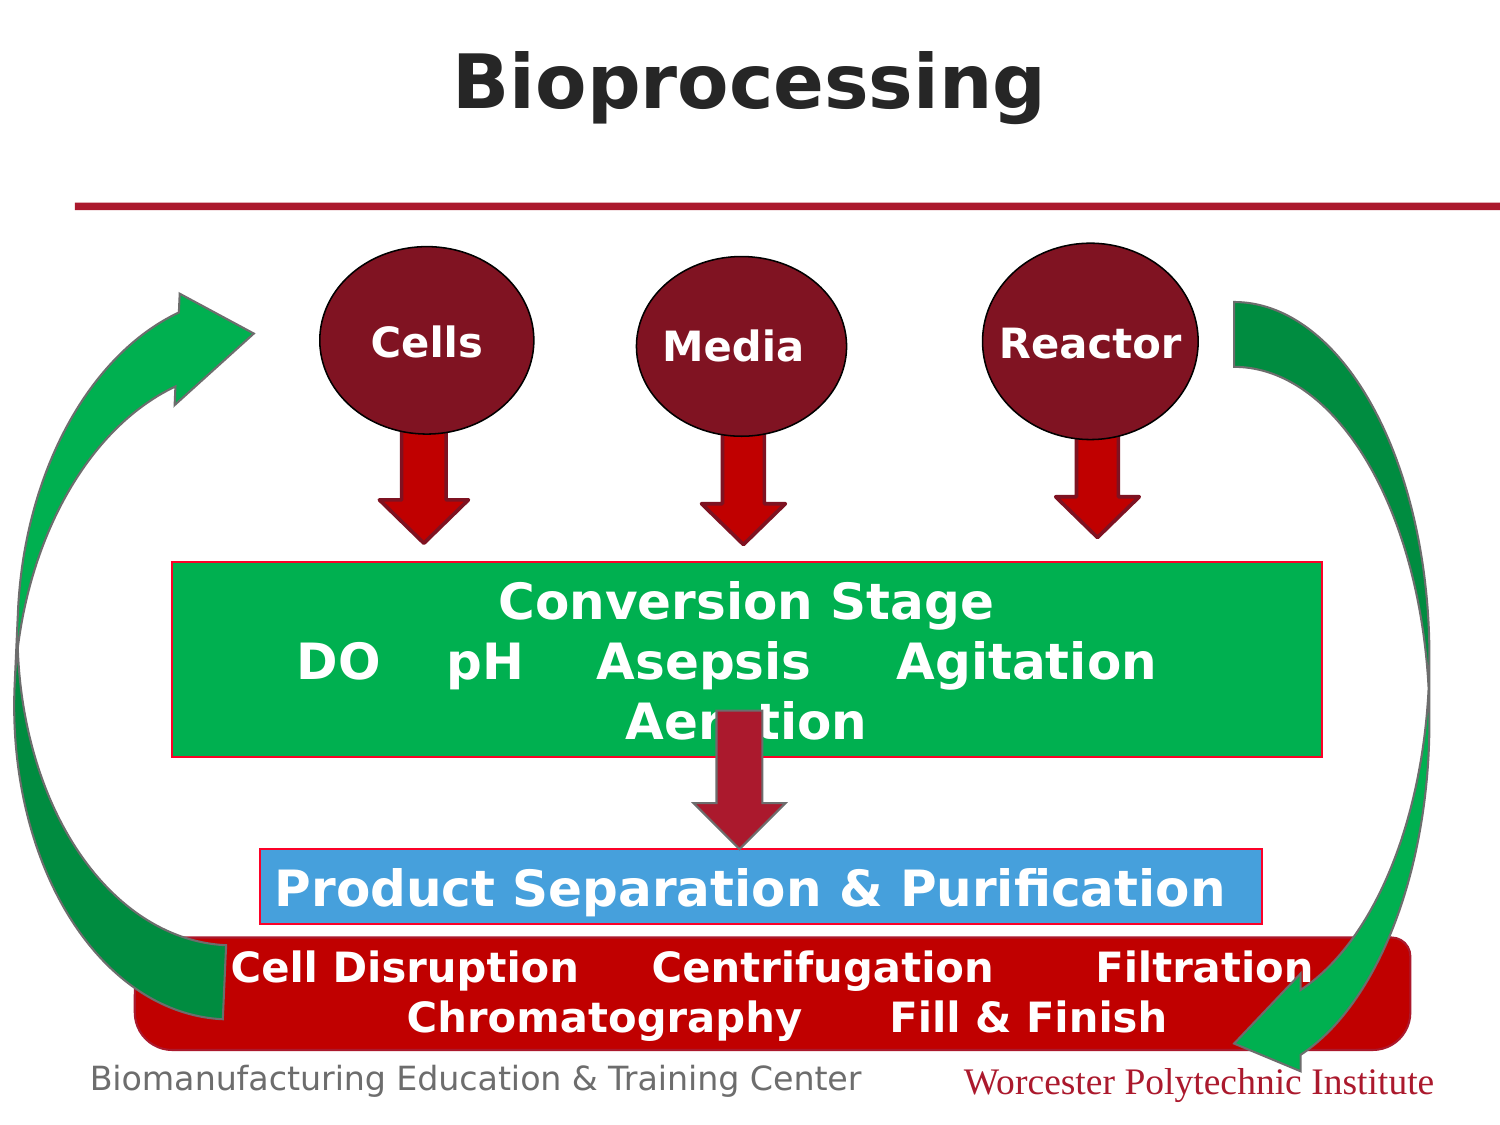

Bioprocessing
Reactor

Cells

Media

Conversion Stage
DO	pH	Asepsis	Agitation	Aeration

Product Separation & Purification
Cell Disruption     Centrifugation       Filtration
  Chromatography      Fill & Finish
Biomanufacturing Education & Training Center